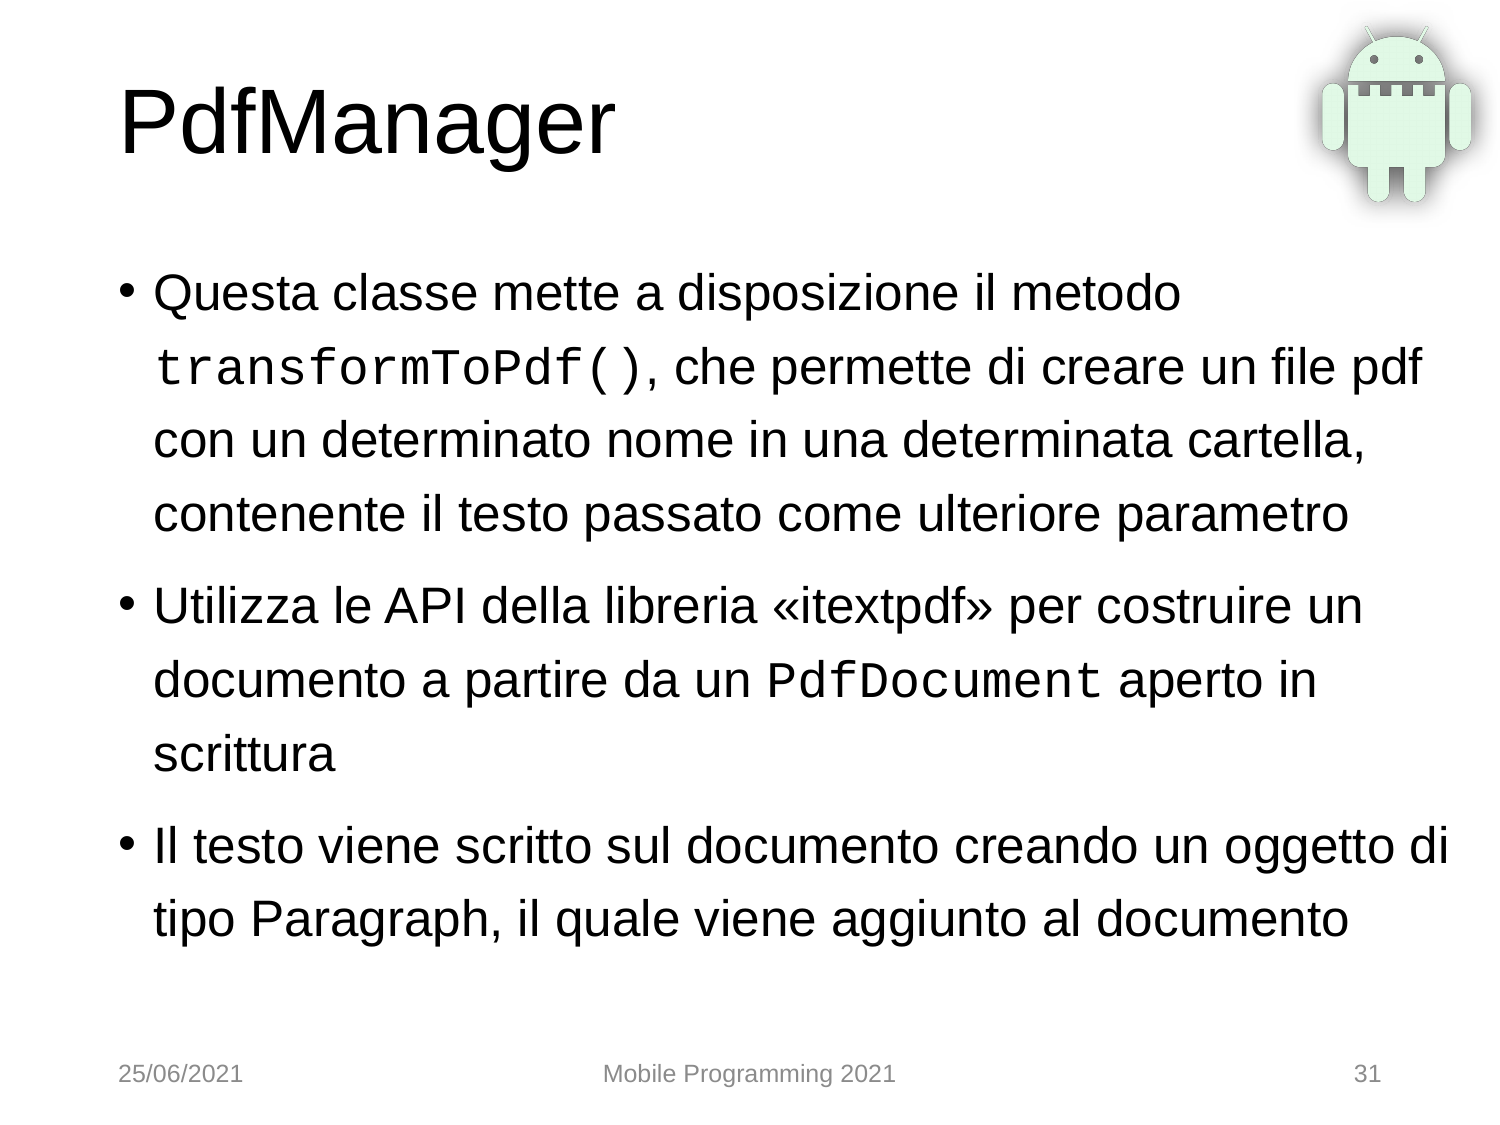

# PdfManager
Questa classe mette a disposizione il metodo transformToPdf(), che permette di creare un file pdf con un determinato nome in una determinata cartella, contenente il testo passato come ulteriore parametro
Utilizza le API della libreria «itextpdf» per costruire un documento a partire da un PdfDocument aperto in scrittura
Il testo viene scritto sul documento creando un oggetto di tipo Paragraph, il quale viene aggiunto al documento
25/06/2021
Mobile Programming 2021
31